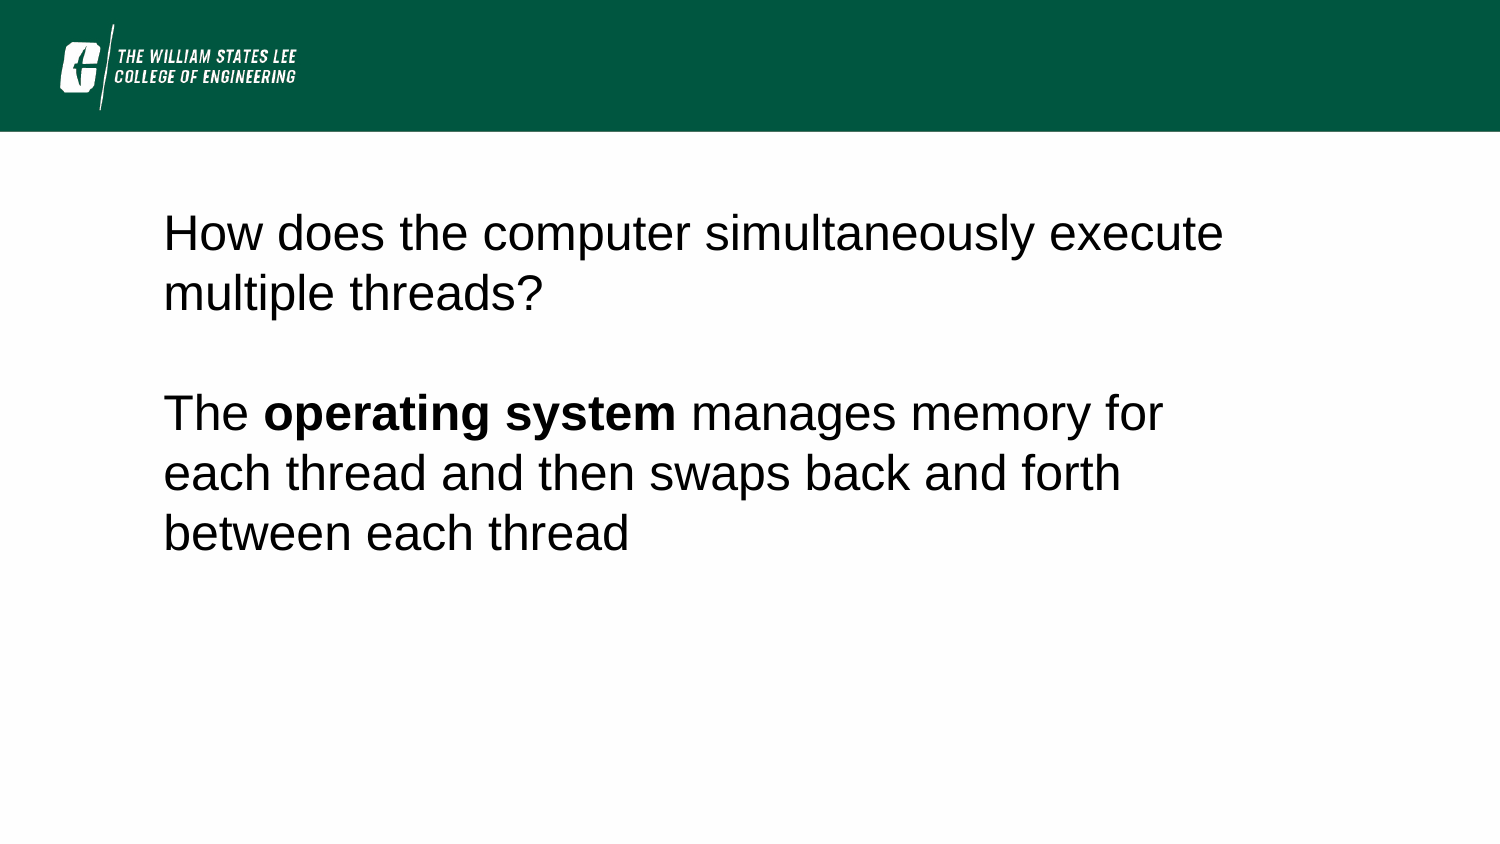

How does the computer simultaneously execute multiple threads?

The operating system manages memory for each thread and then swaps back and forth between each thread